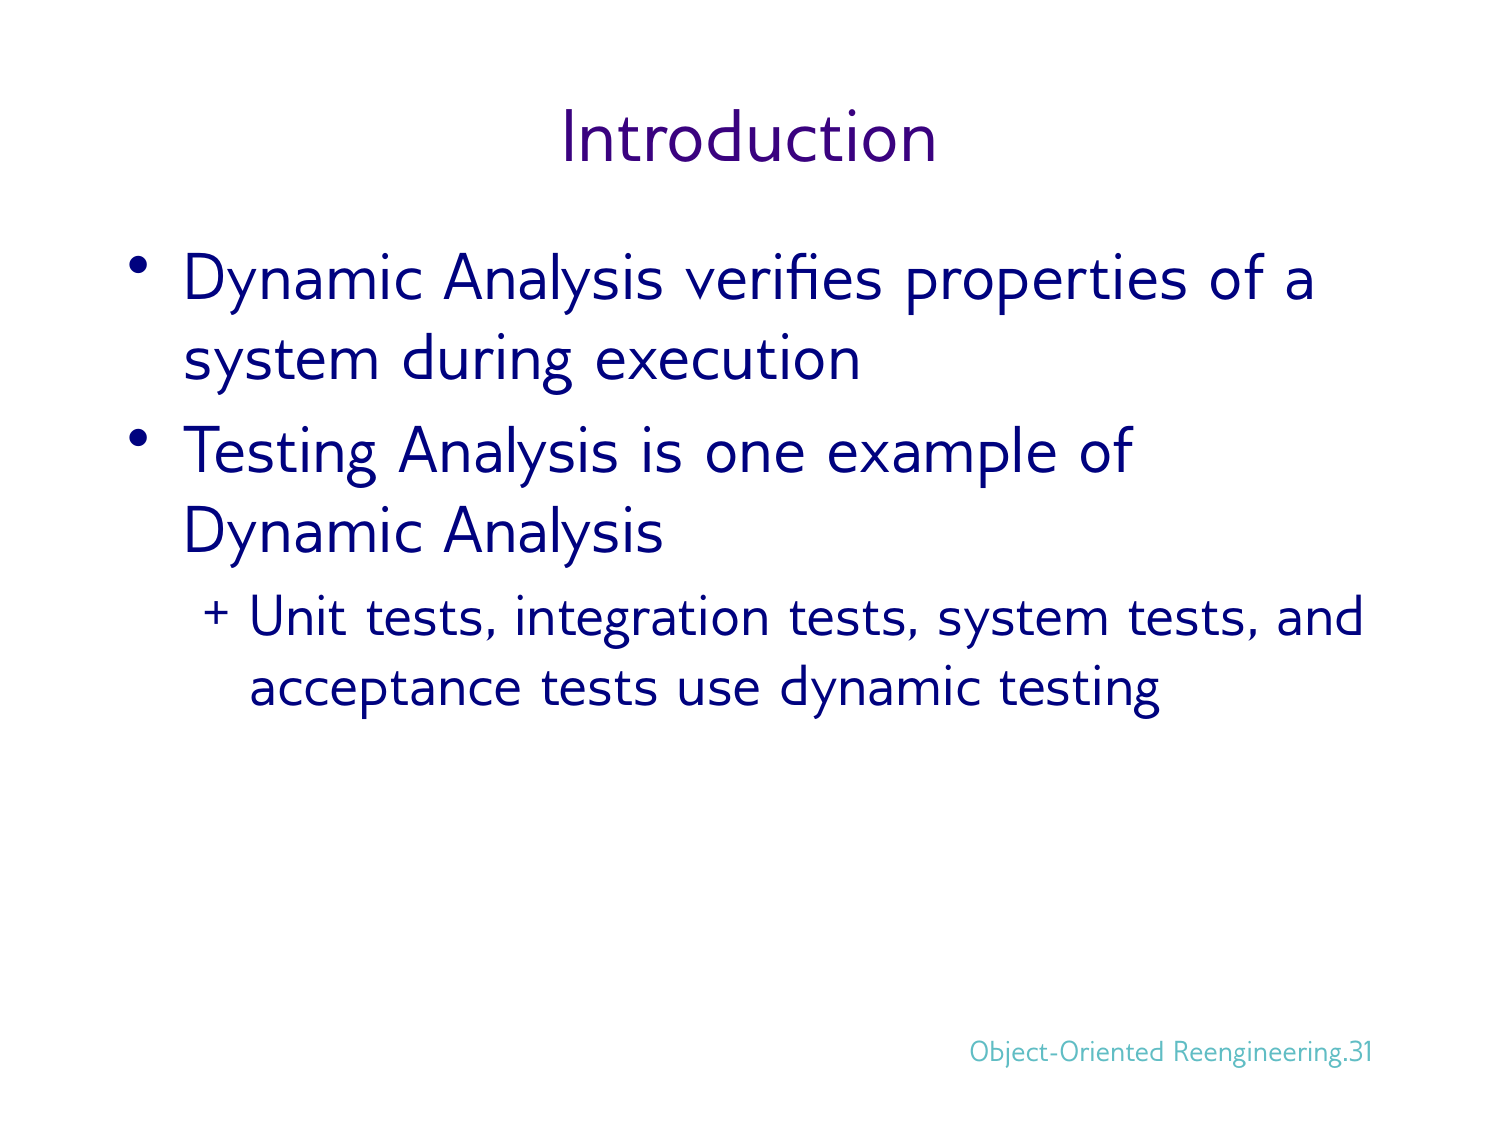

# Introduction
Dynamic Analysis verifies properties of a system during execution
Testing Analysis is one example of Dynamic Analysis
Unit tests, integration tests, system tests, and acceptance tests use dynamic testing

Object-Oriented Reengineering.31